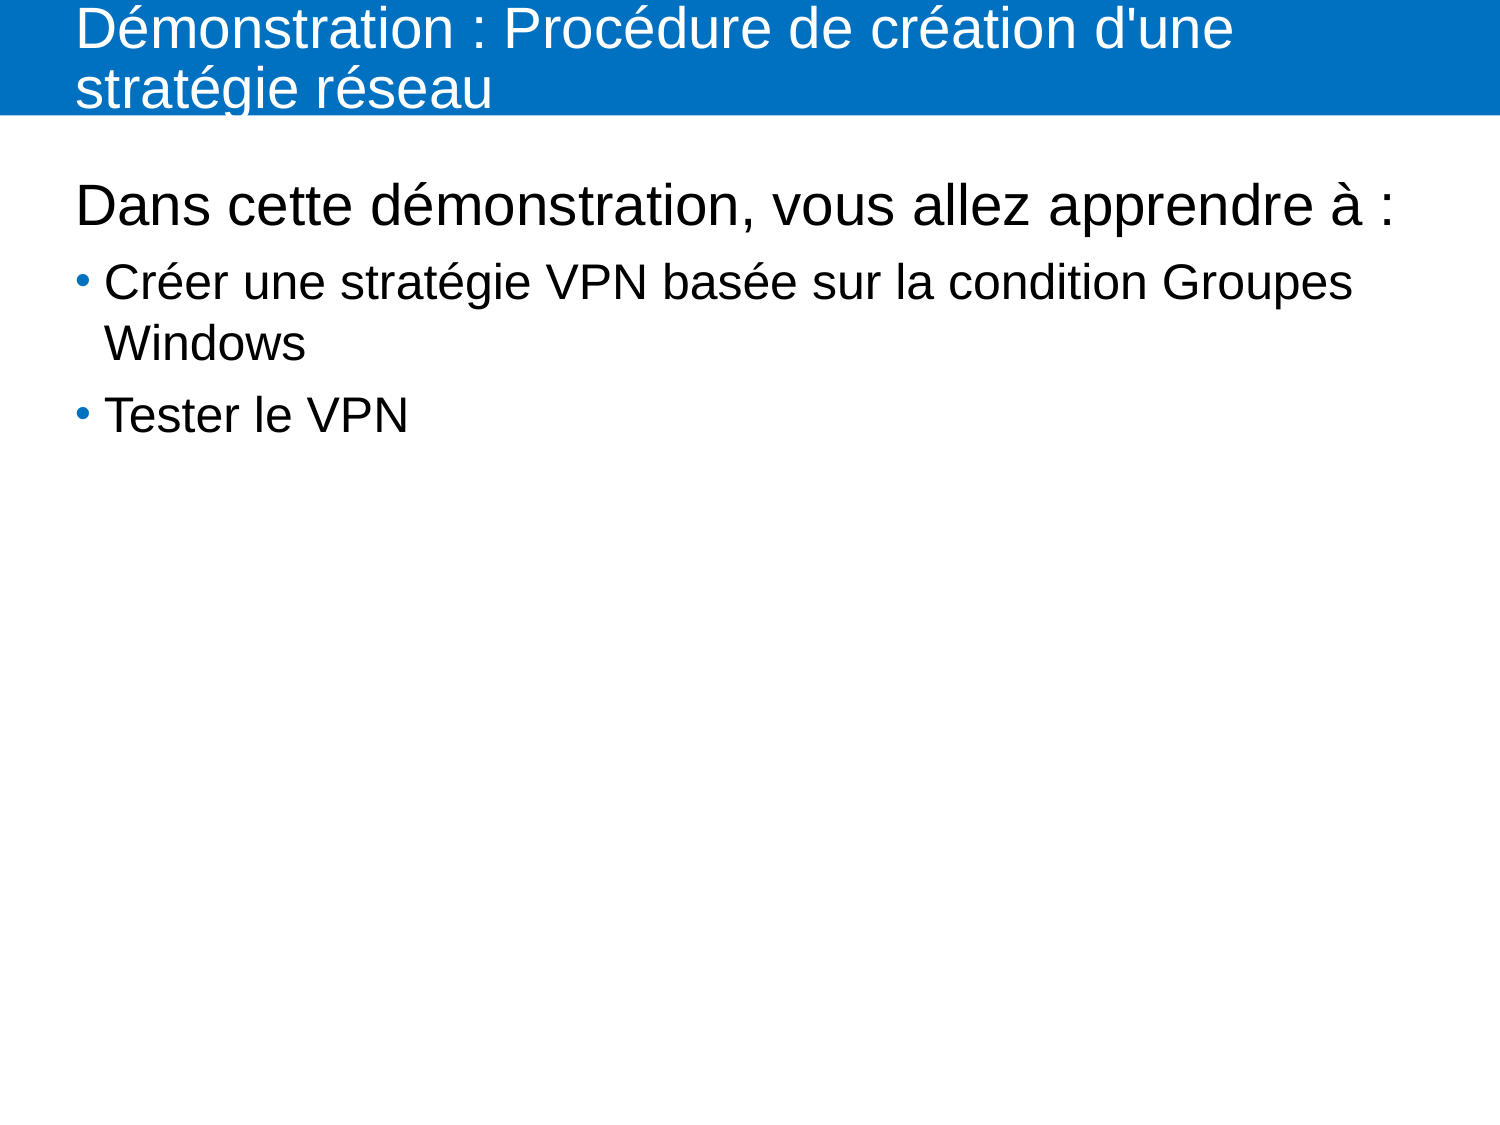

# Démonstration : Procédure de création d'une stratégie réseau
Dans cette démonstration, vous allez apprendre à :
Créer une stratégie VPN basée sur la condition Groupes Windows
Tester le VPN